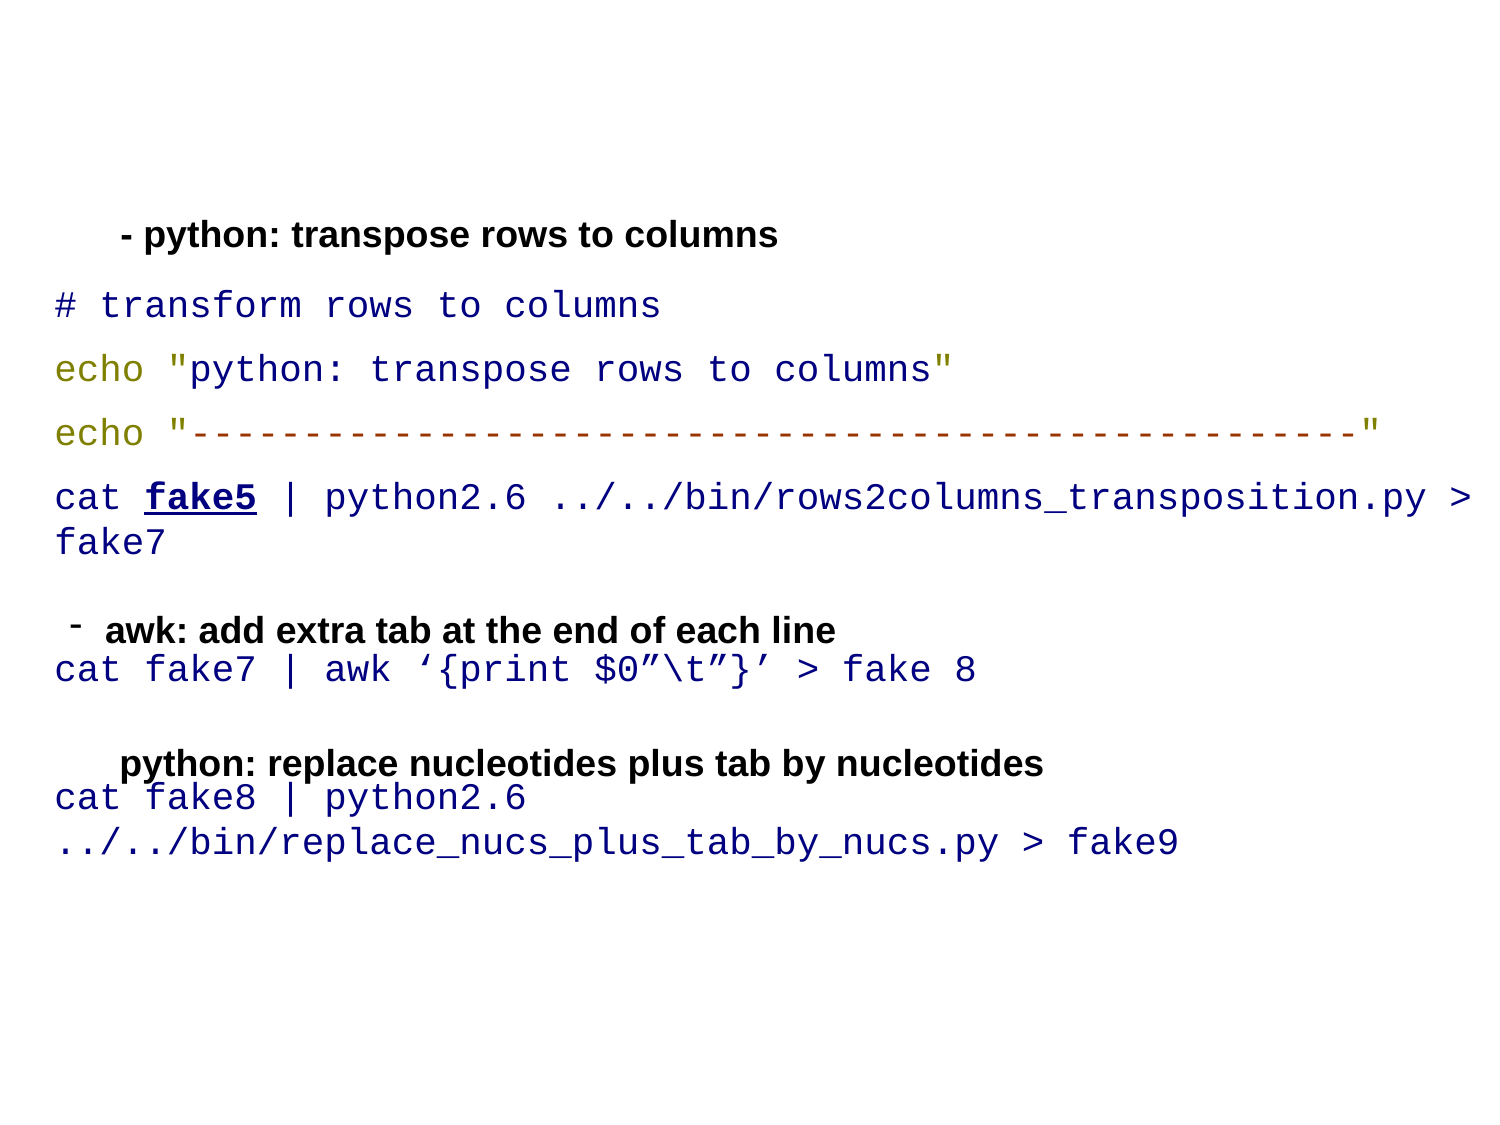

- python: transpose rows to columns
# transform rows to columns
echo "python: transpose rows to columns"
echo "----------------------------------------------------"
cat fake5 | python2.6 ../../bin/rows2columns_transposition.py > fake7

cat fake7 | awk ‘{print $0”\t”}’ > fake 8

cat fake8 | python2.6 ../../bin/replace_nucs_plus_tab_by_nucs.py > fake9
awk: add extra tab at the end of each line
 python: replace nucleotides plus tab by nucleotides